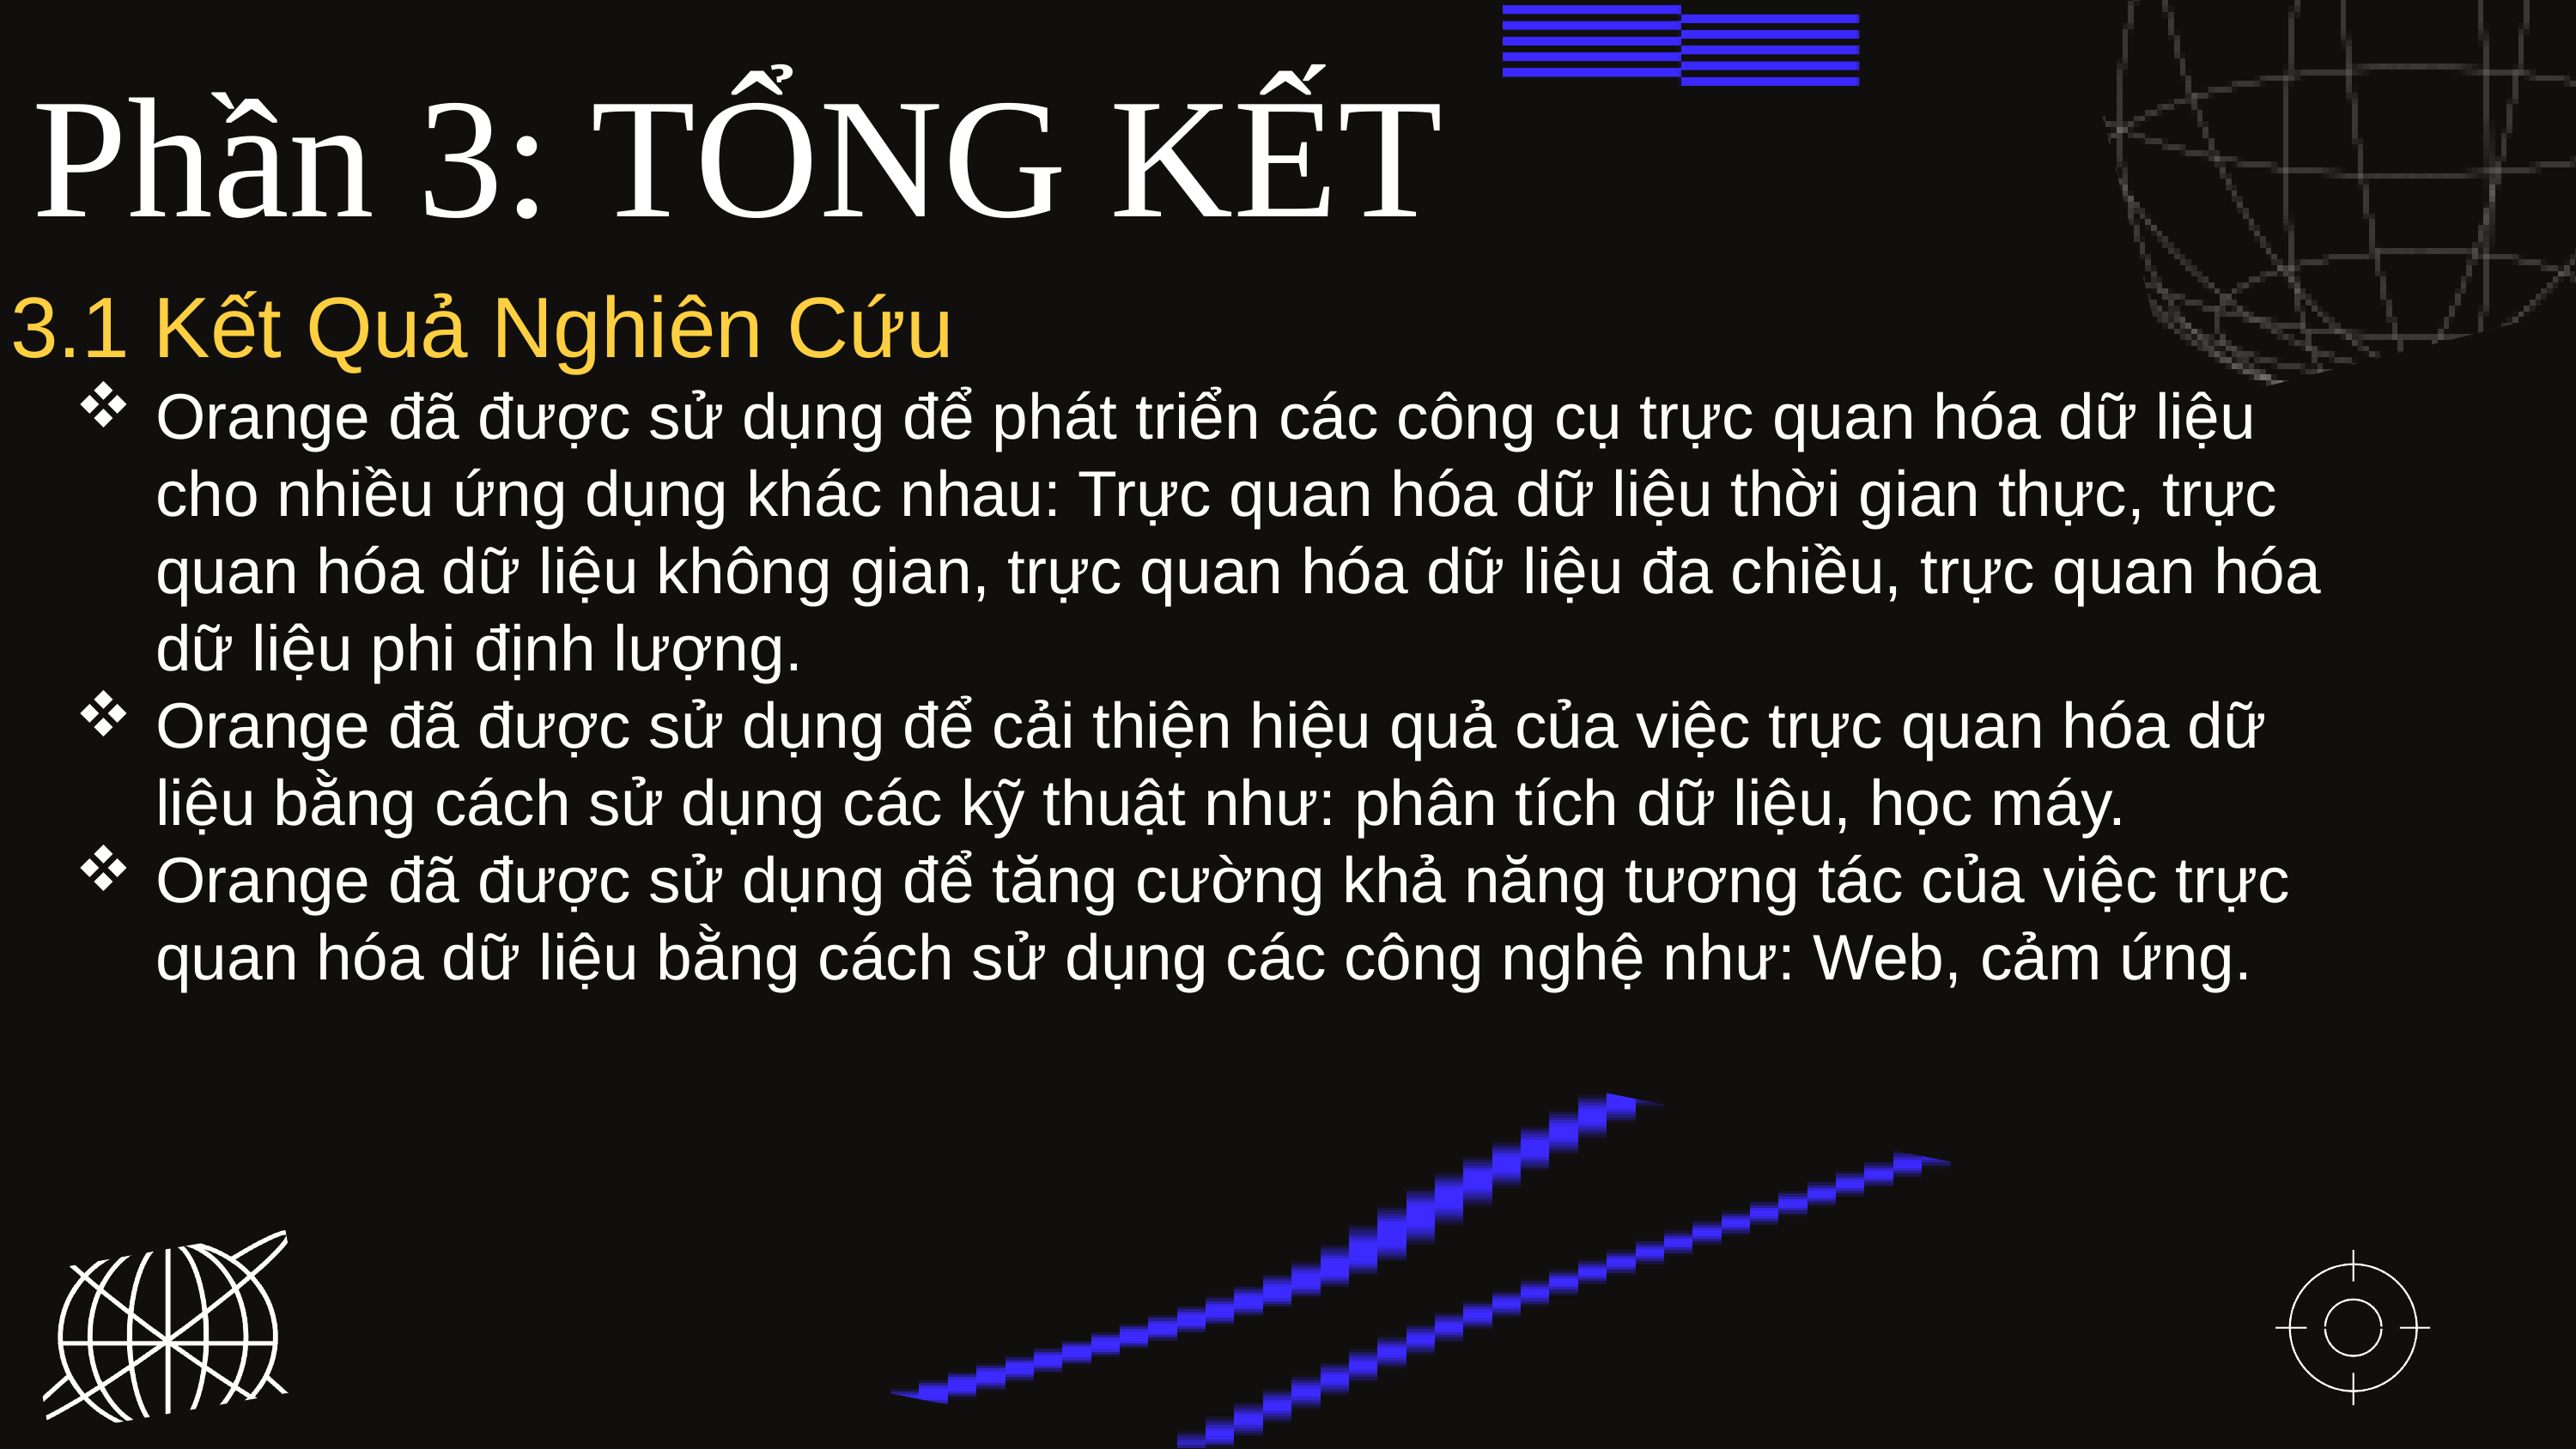

Phần 3: TỔNG KẾT
3.1 Kết Quả Nghiên Cứu
Orange đã được sử dụng để phát triển các công cụ trực quan hóa dữ liệu cho nhiều ứng dụng khác nhau: Trực quan hóa dữ liệu thời gian thực, trực quan hóa dữ liệu không gian, trực quan hóa dữ liệu đa chiều, trực quan hóa dữ liệu phi định lượng.
Orange đã được sử dụng để cải thiện hiệu quả của việc trực quan hóa dữ liệu bằng cách sử dụng các kỹ thuật như: phân tích dữ liệu, học máy.
Orange đã được sử dụng để tăng cường khả năng tương tác của việc trực quan hóa dữ liệu bằng cách sử dụng các công nghệ như: Web, cảm ứng.